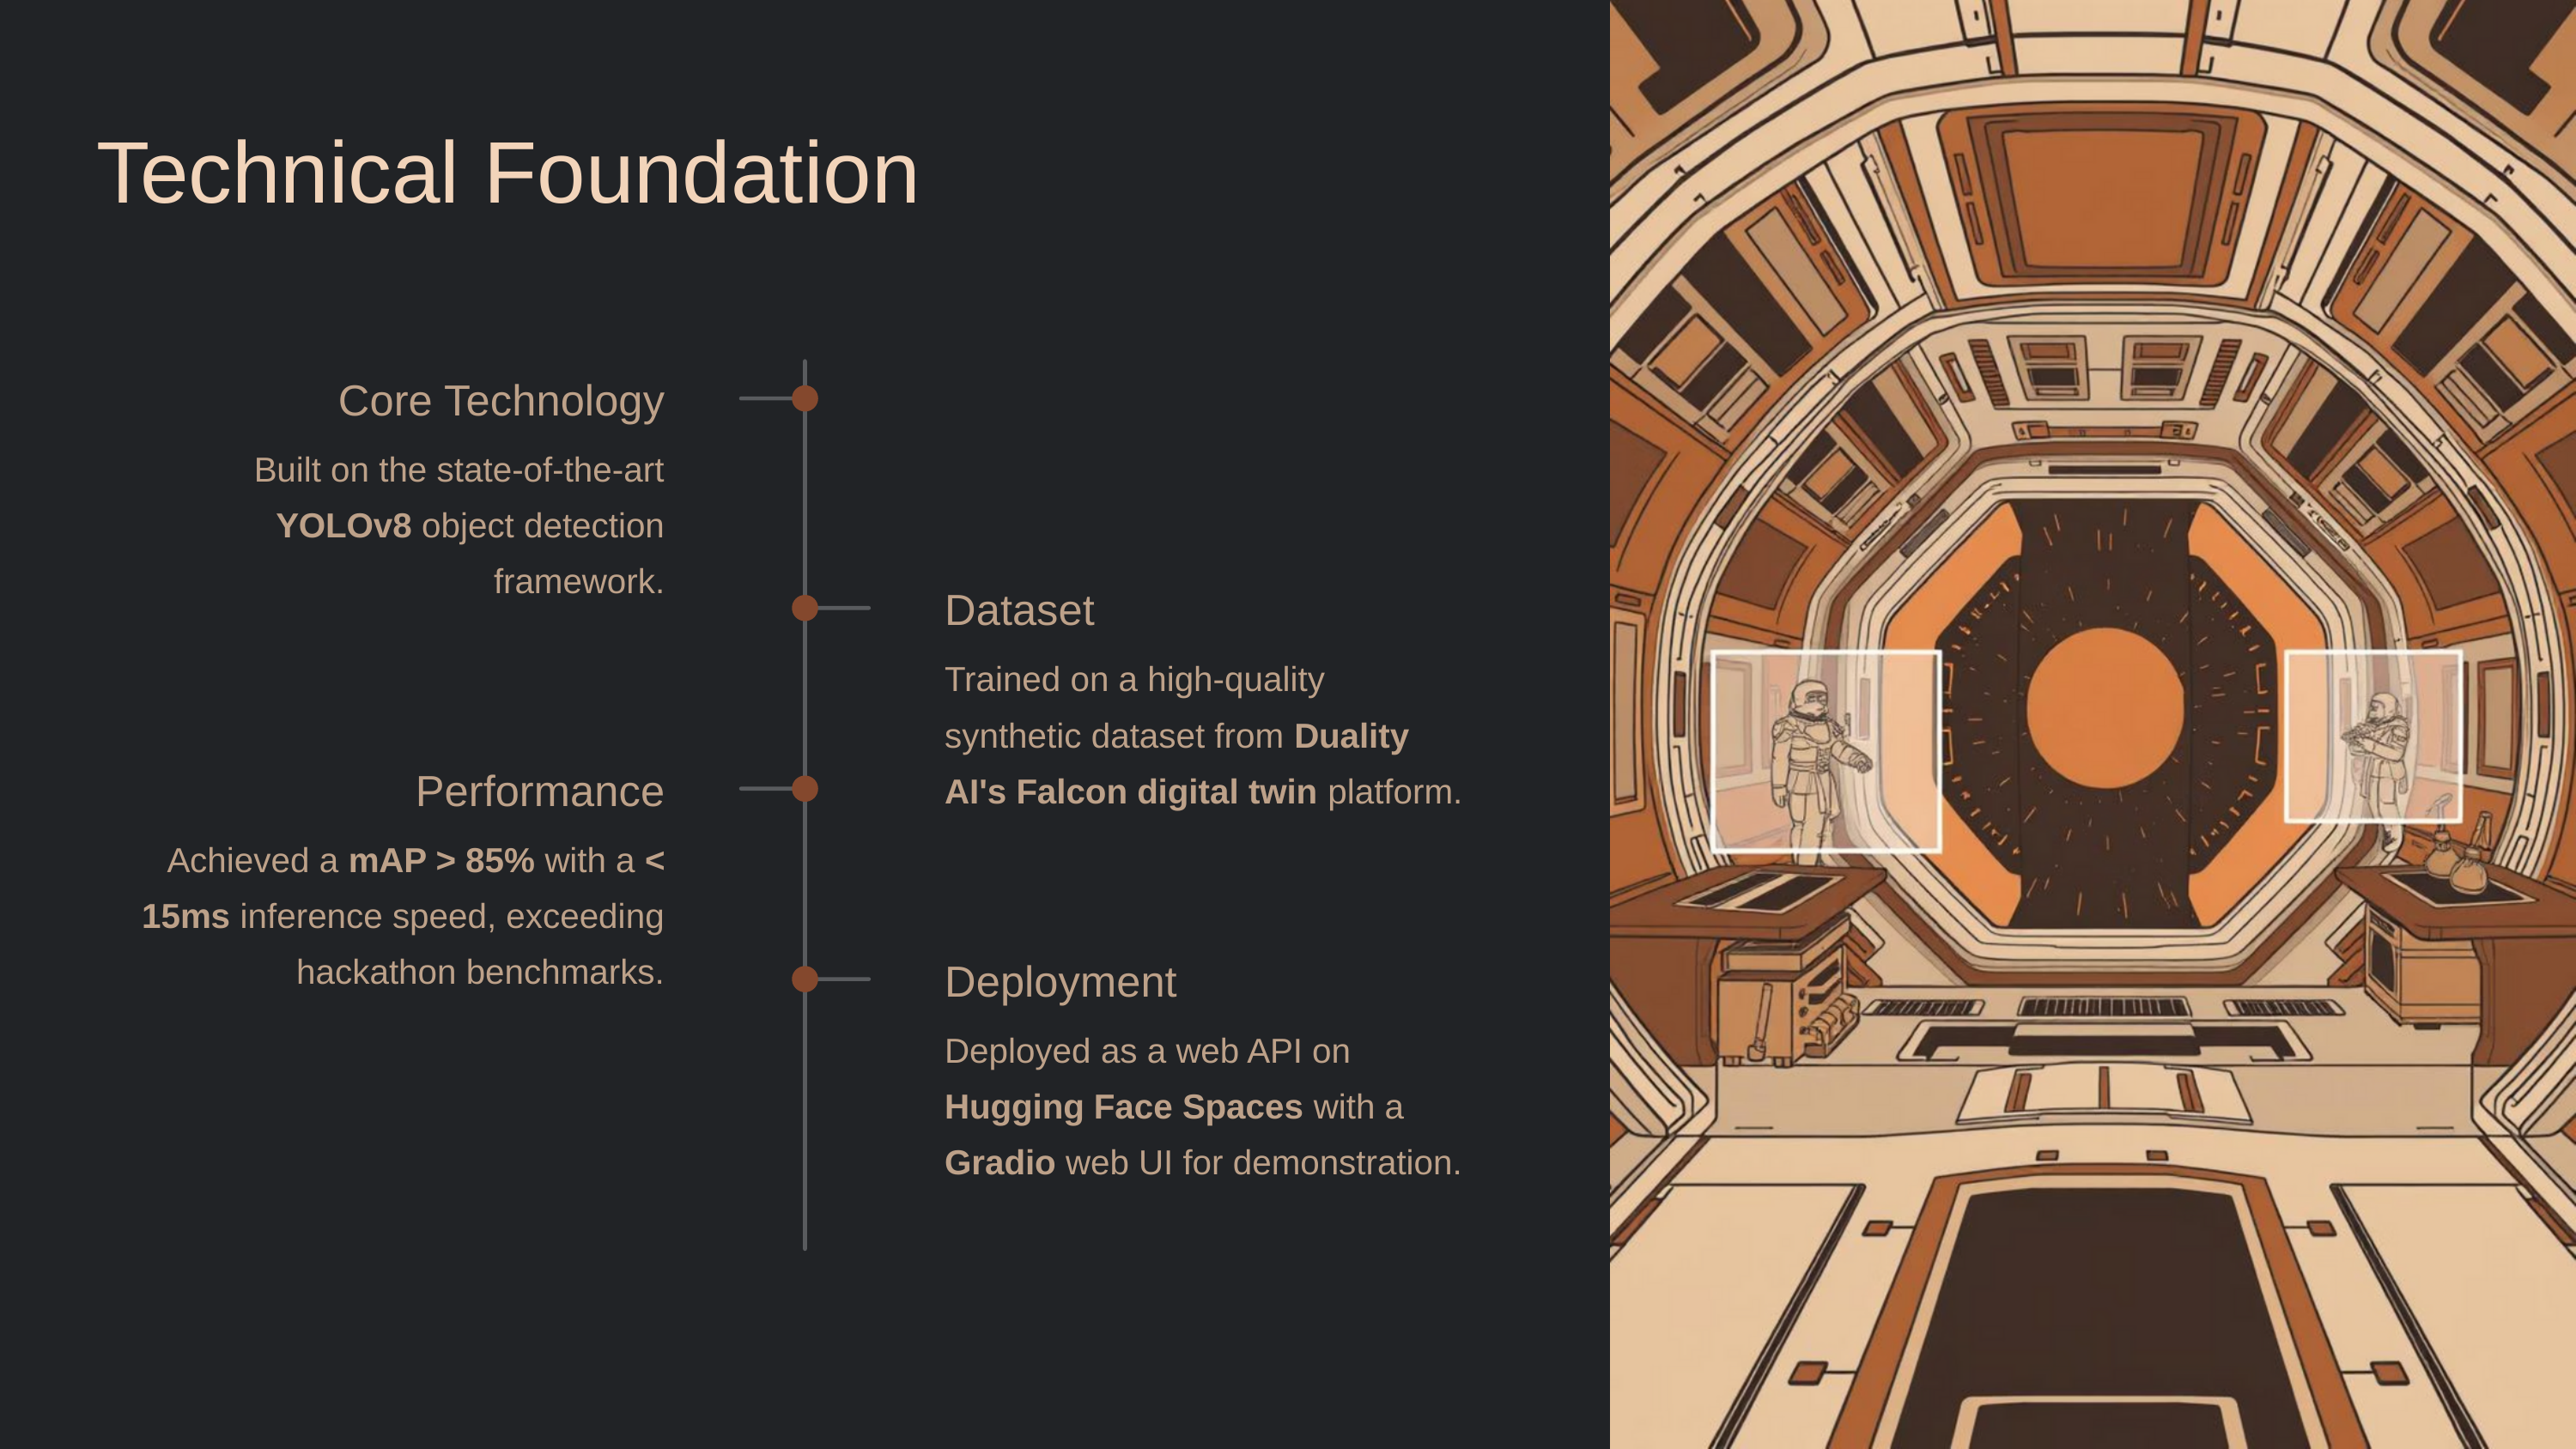

Technical Foundation

Core Technology

Built on the state-of-the-art YOLOv8 object detection framework.
Dataset

Trained on a high-quality synthetic dataset from Duality AI's Falcon digital twin platform.
Performance

Achieved a mAP > 85% with a < 15ms inference speed, exceeding hackathon benchmarks.
Deployment

Deployed as a web API on Hugging Face Spaces with a Gradio web UI for demonstration.